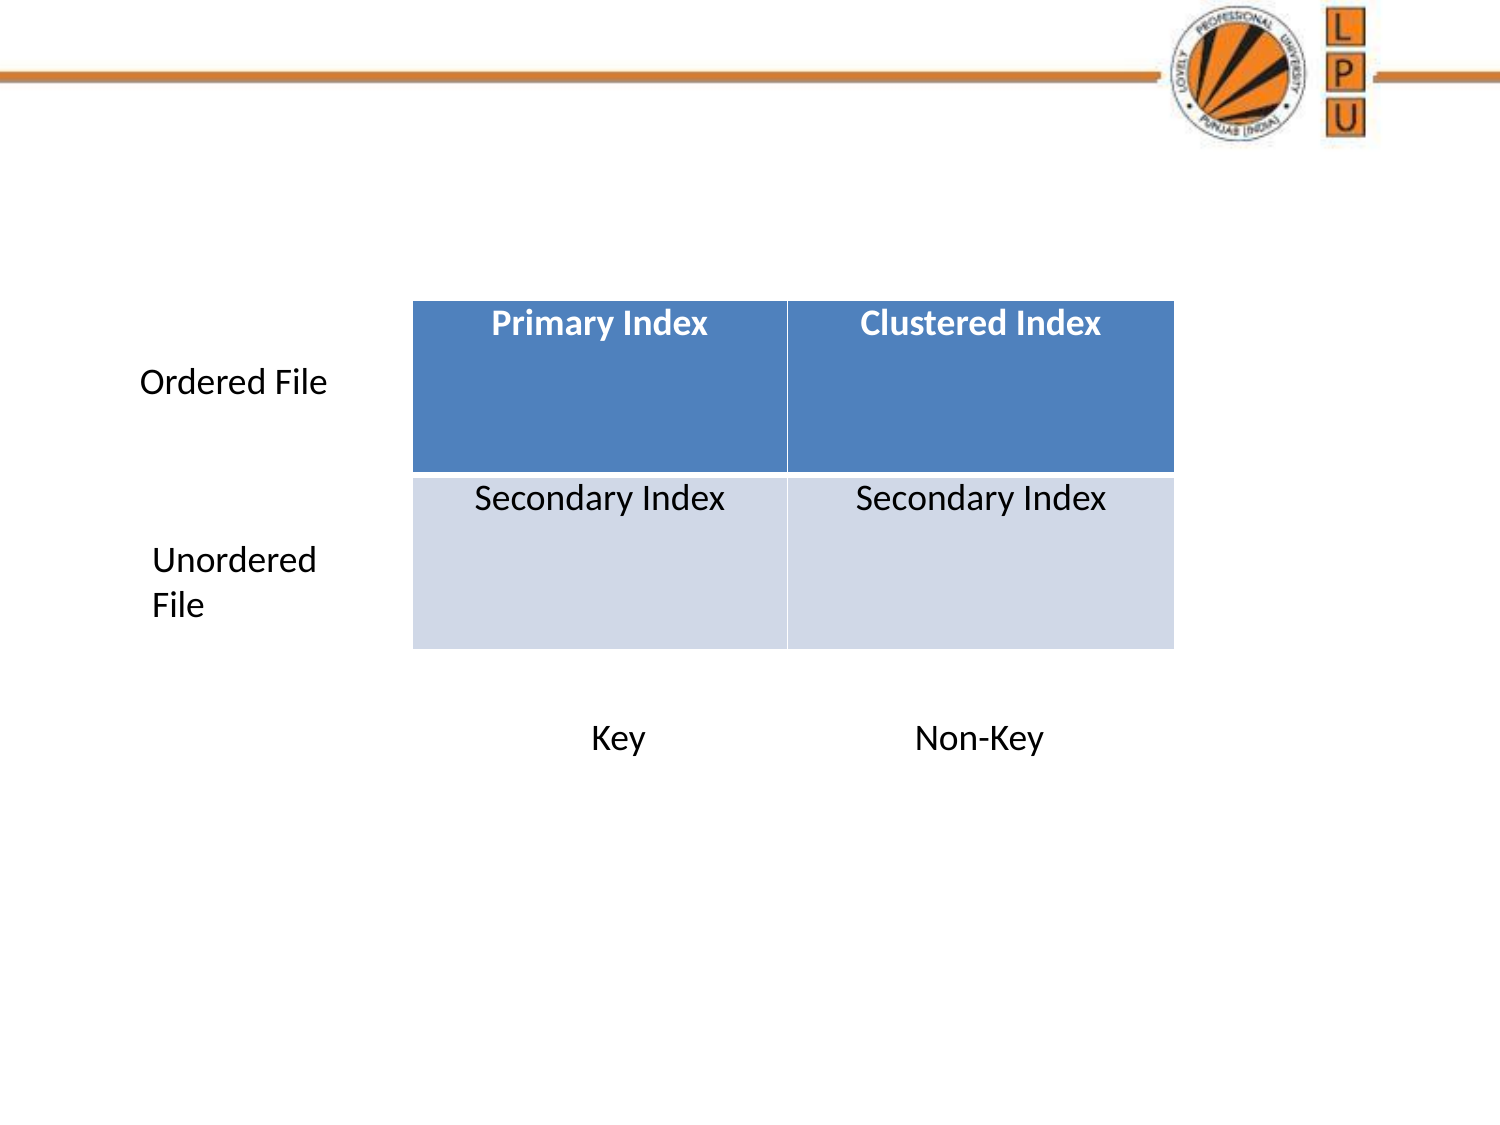

| Primary Index | Clustered Index |
| --- | --- |
| Secondary Index | Secondary Index |
Ordered File
Unordered File
Key
Non-Key